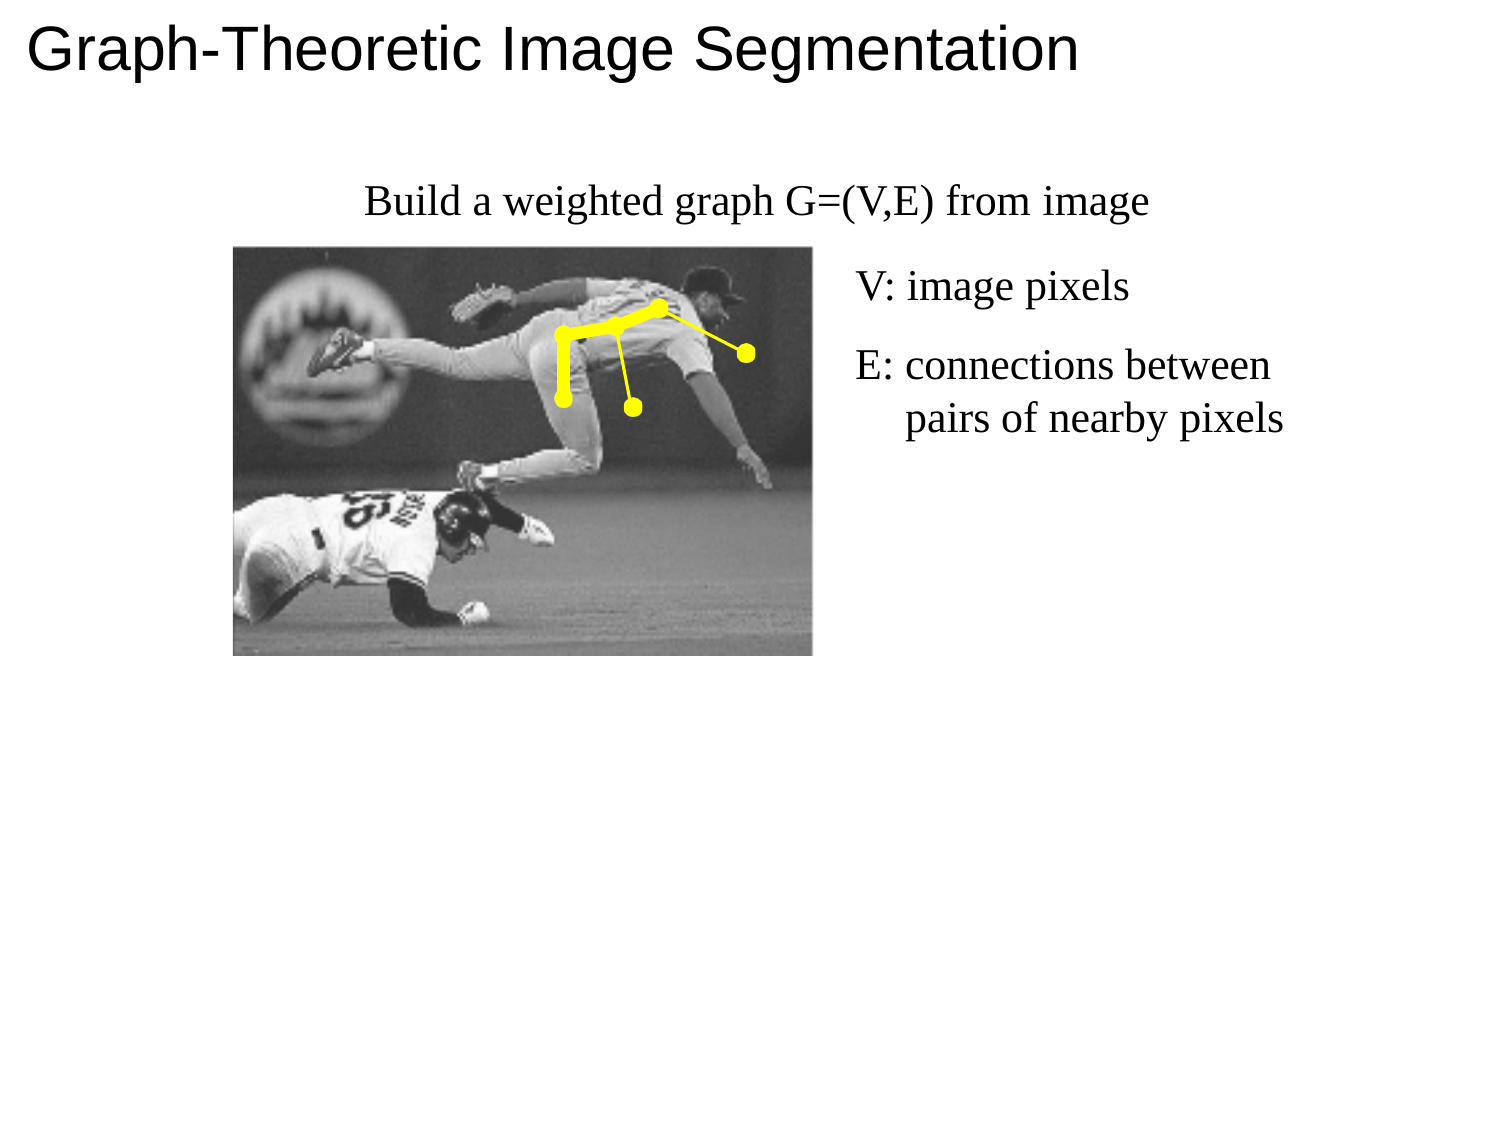

# Graph-Theoretic Image Segmentation
Build a weighted graph G=(V,E) from image
V: image pixels
E: connections between  pairs of nearby pixels